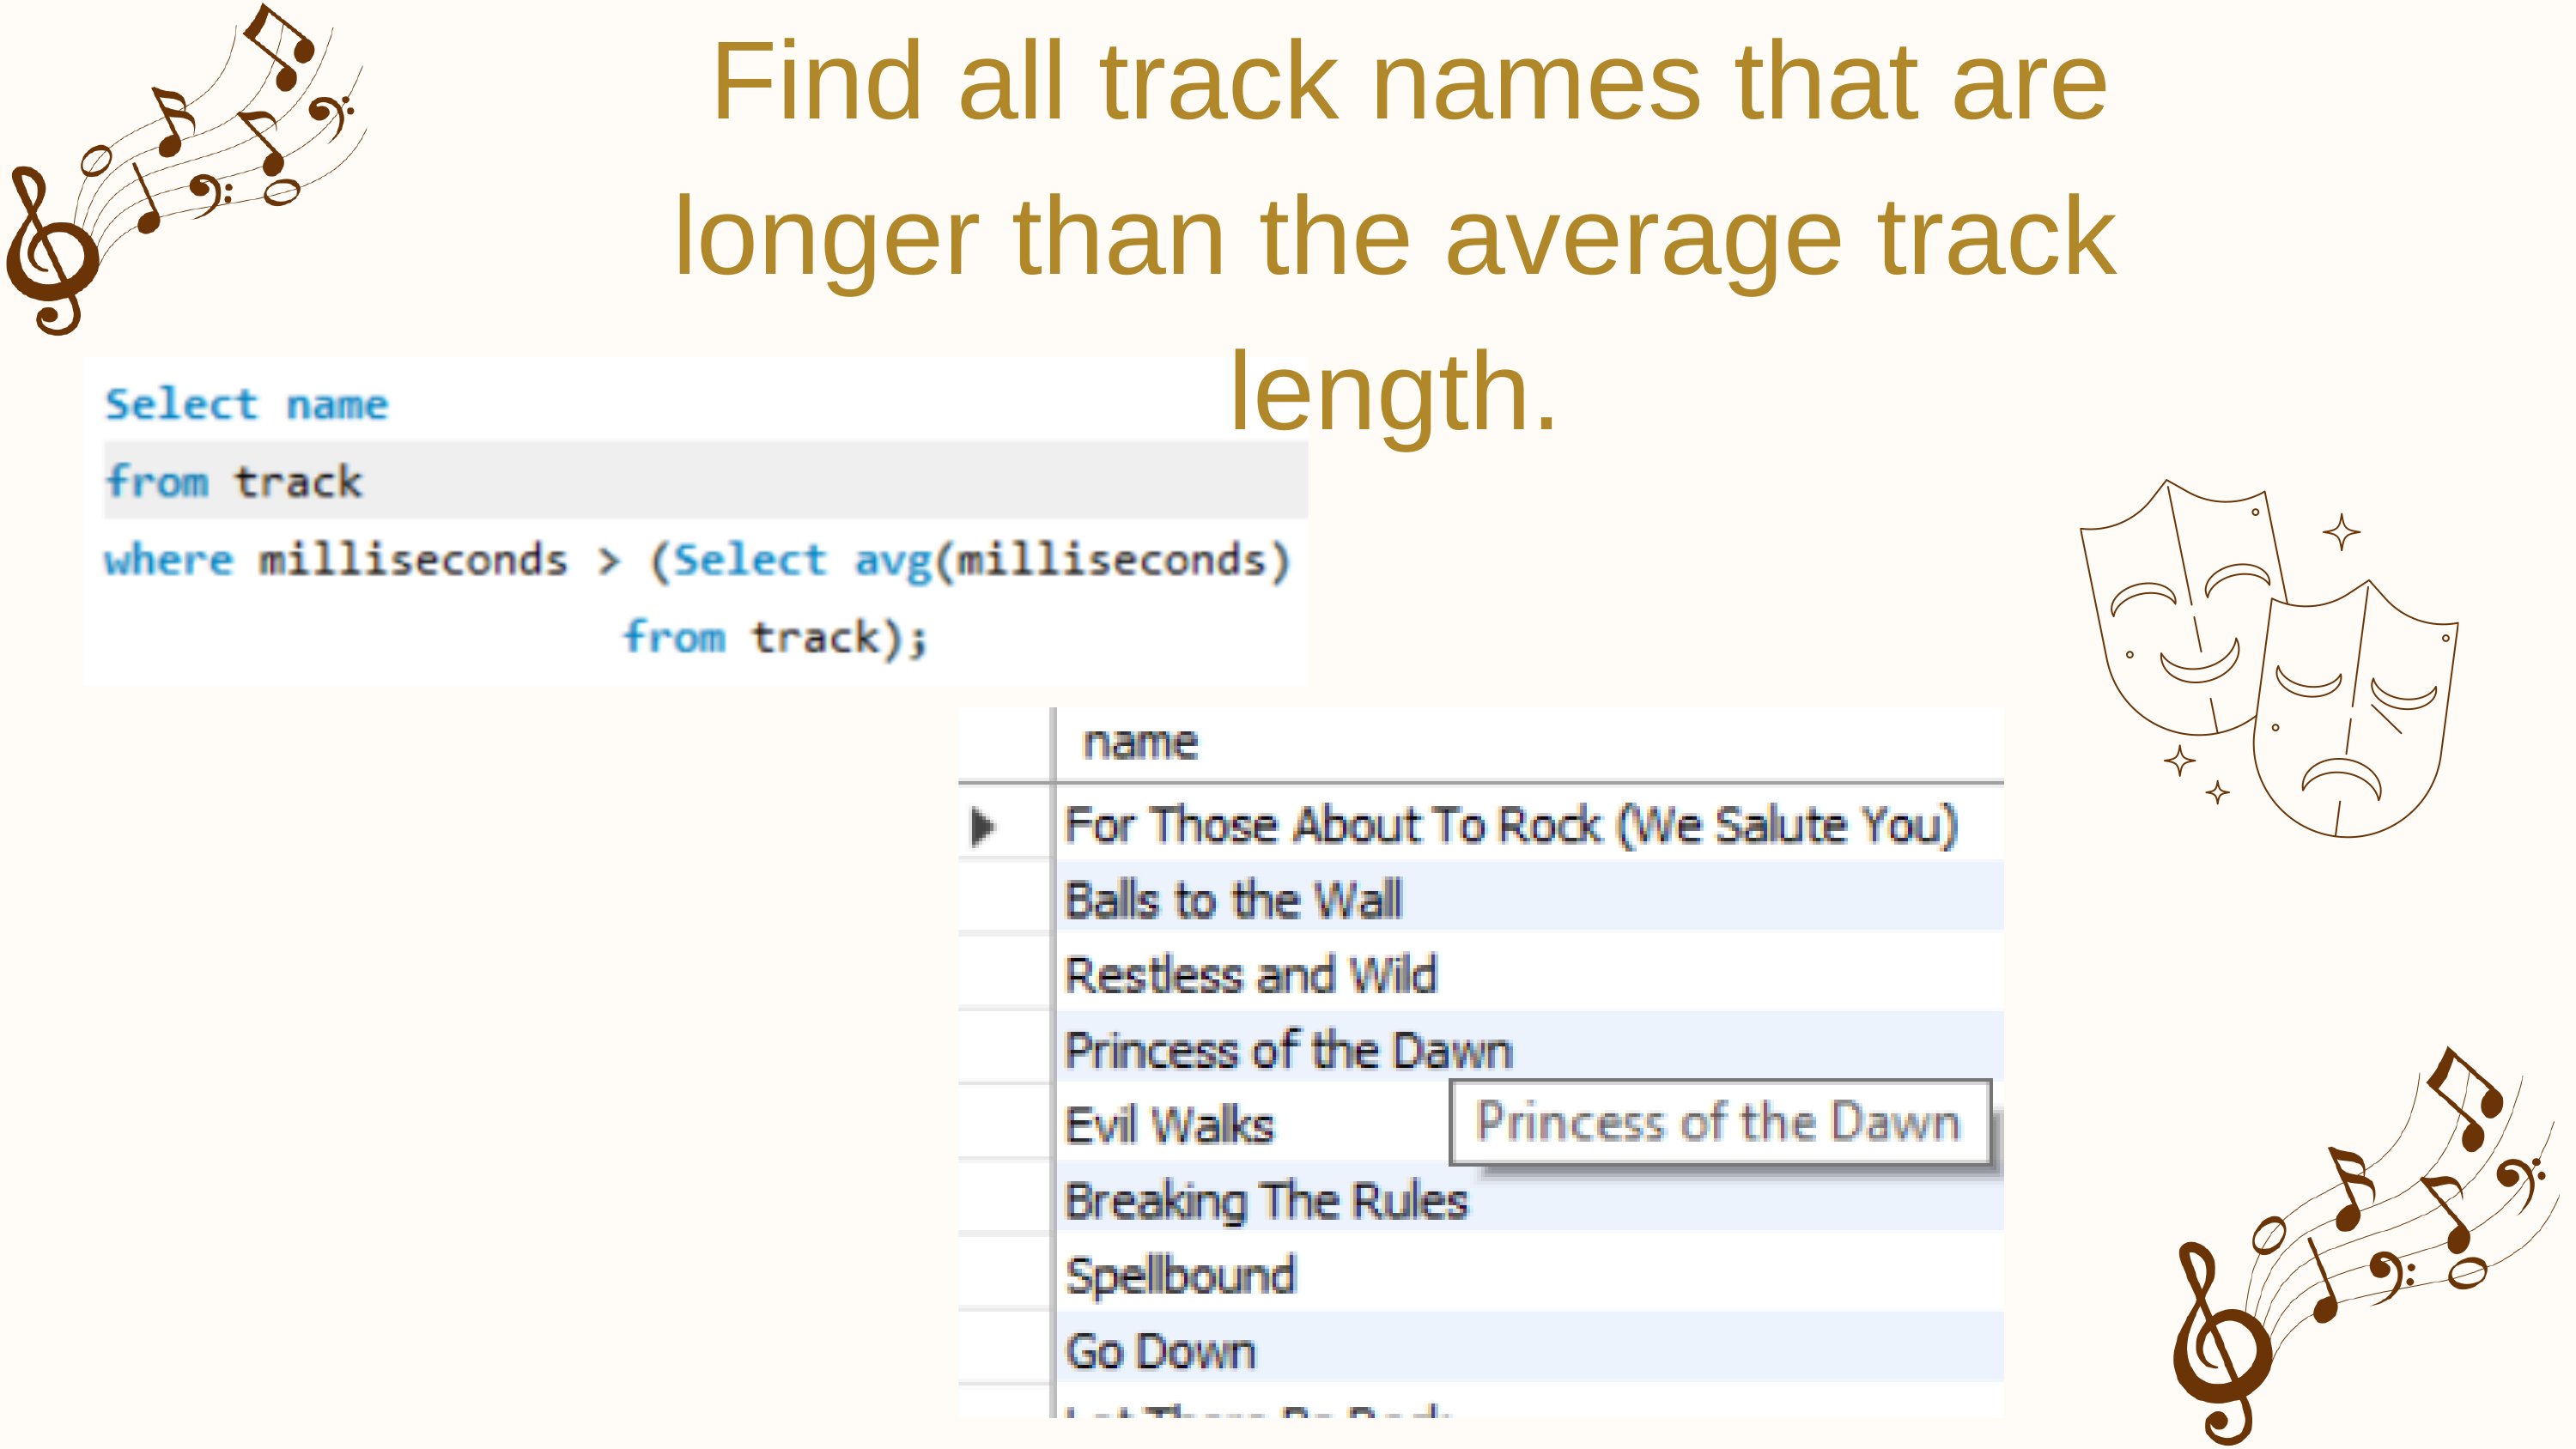

Find all track names that are longer than the average track length.